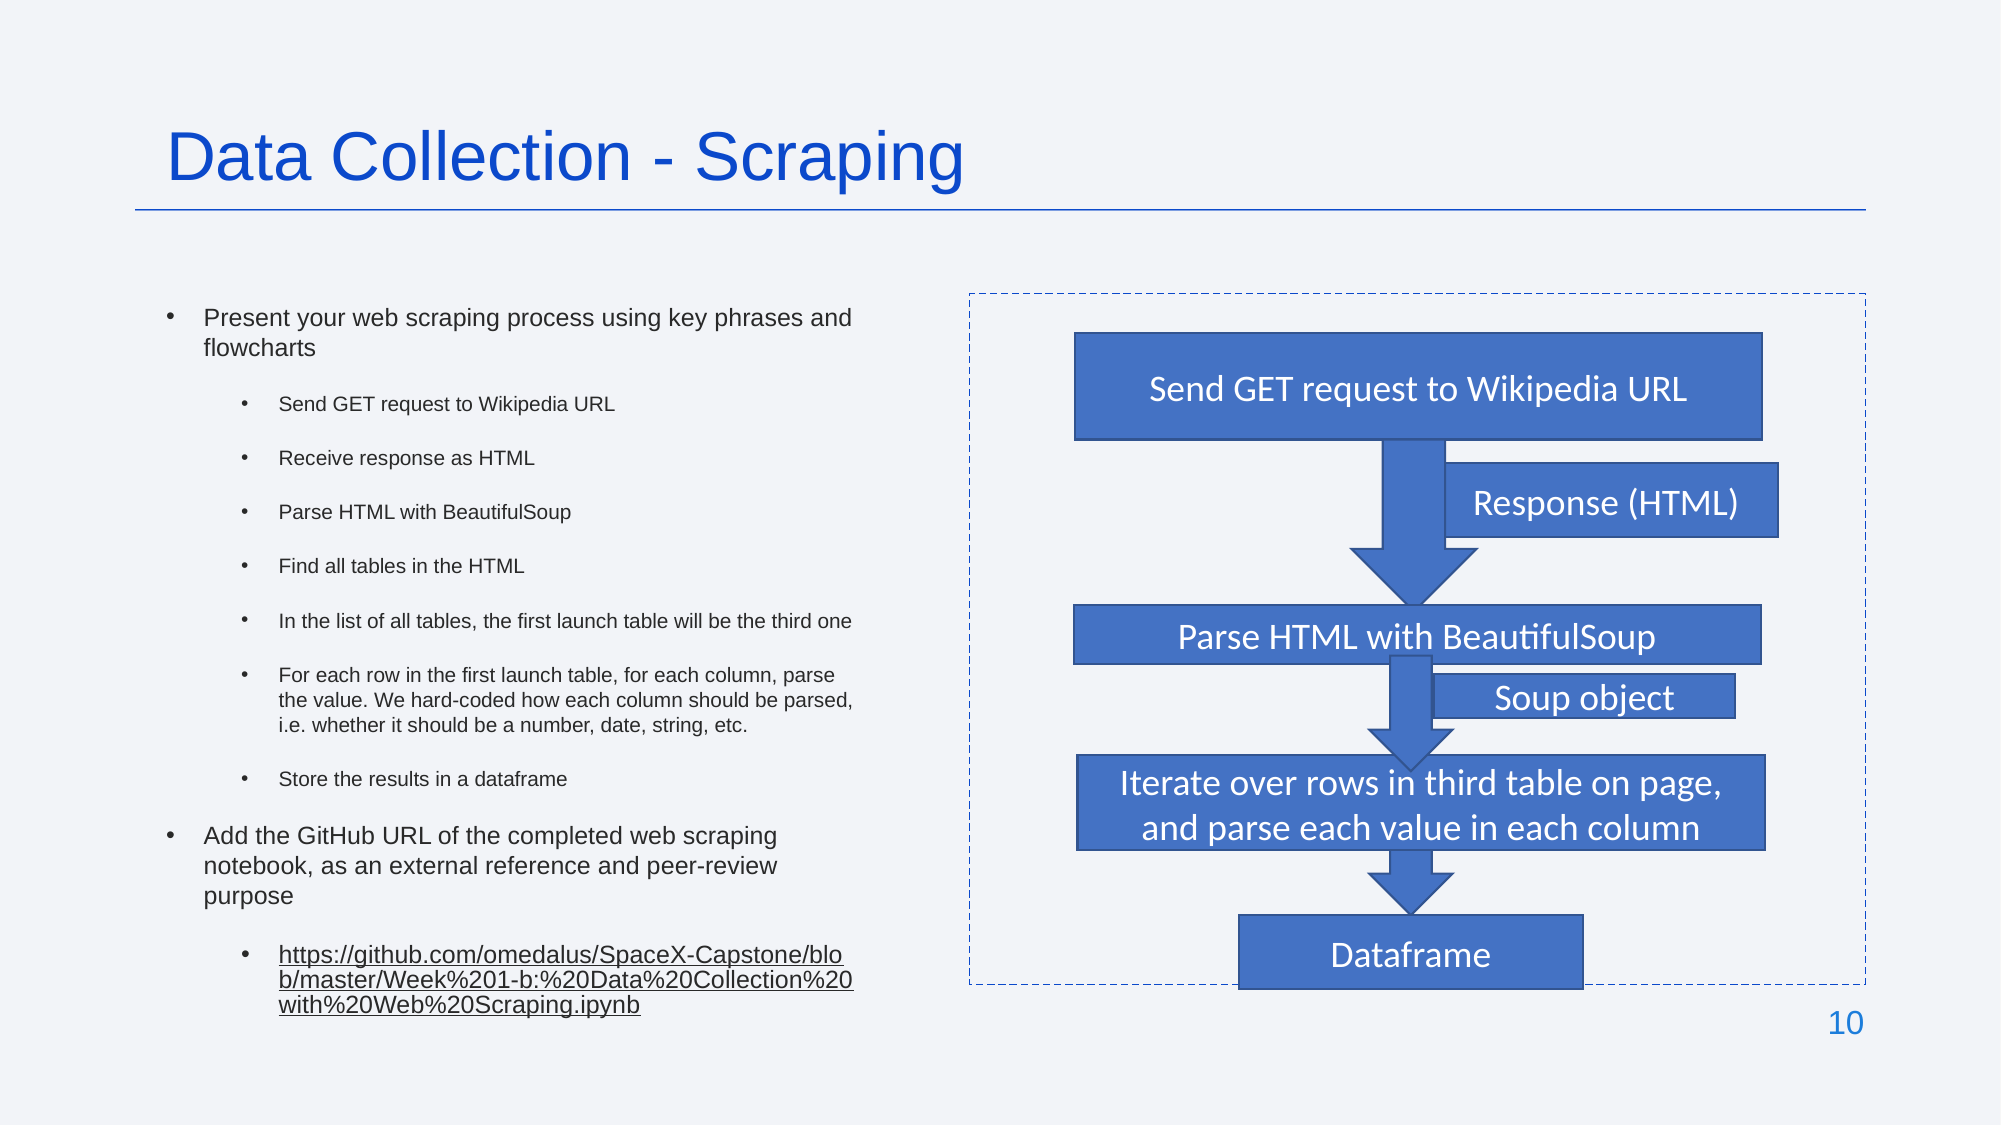

Data Collection - Scraping
Present your web scraping process using key phrases and flowcharts
Send GET request to Wikipedia URL
Receive response as HTML
Parse HTML with BeautifulSoup
Find all tables in the HTML
In the list of all tables, the first launch table will be the third one
For each row in the first launch table, for each column, parse the value. We hard-coded how each column should be parsed, i.e. whether it should be a number, date, string, etc.
Store the results in a dataframe
Add the GitHub URL of the completed web scraping notebook, as an external reference and peer-review purpose
https://github.com/omedalus/SpaceX-Capstone/blob/master/Week%201-b:%20Data%20Collection%20with%20Web%20Scraping.ipynb

Send GET request to Wikipedia URL

Response (HTML)
Parse HTML with BeautifulSoup

Soup object
Iterate over rows in third table on page,
and parse each value in each column

Dataframe
10